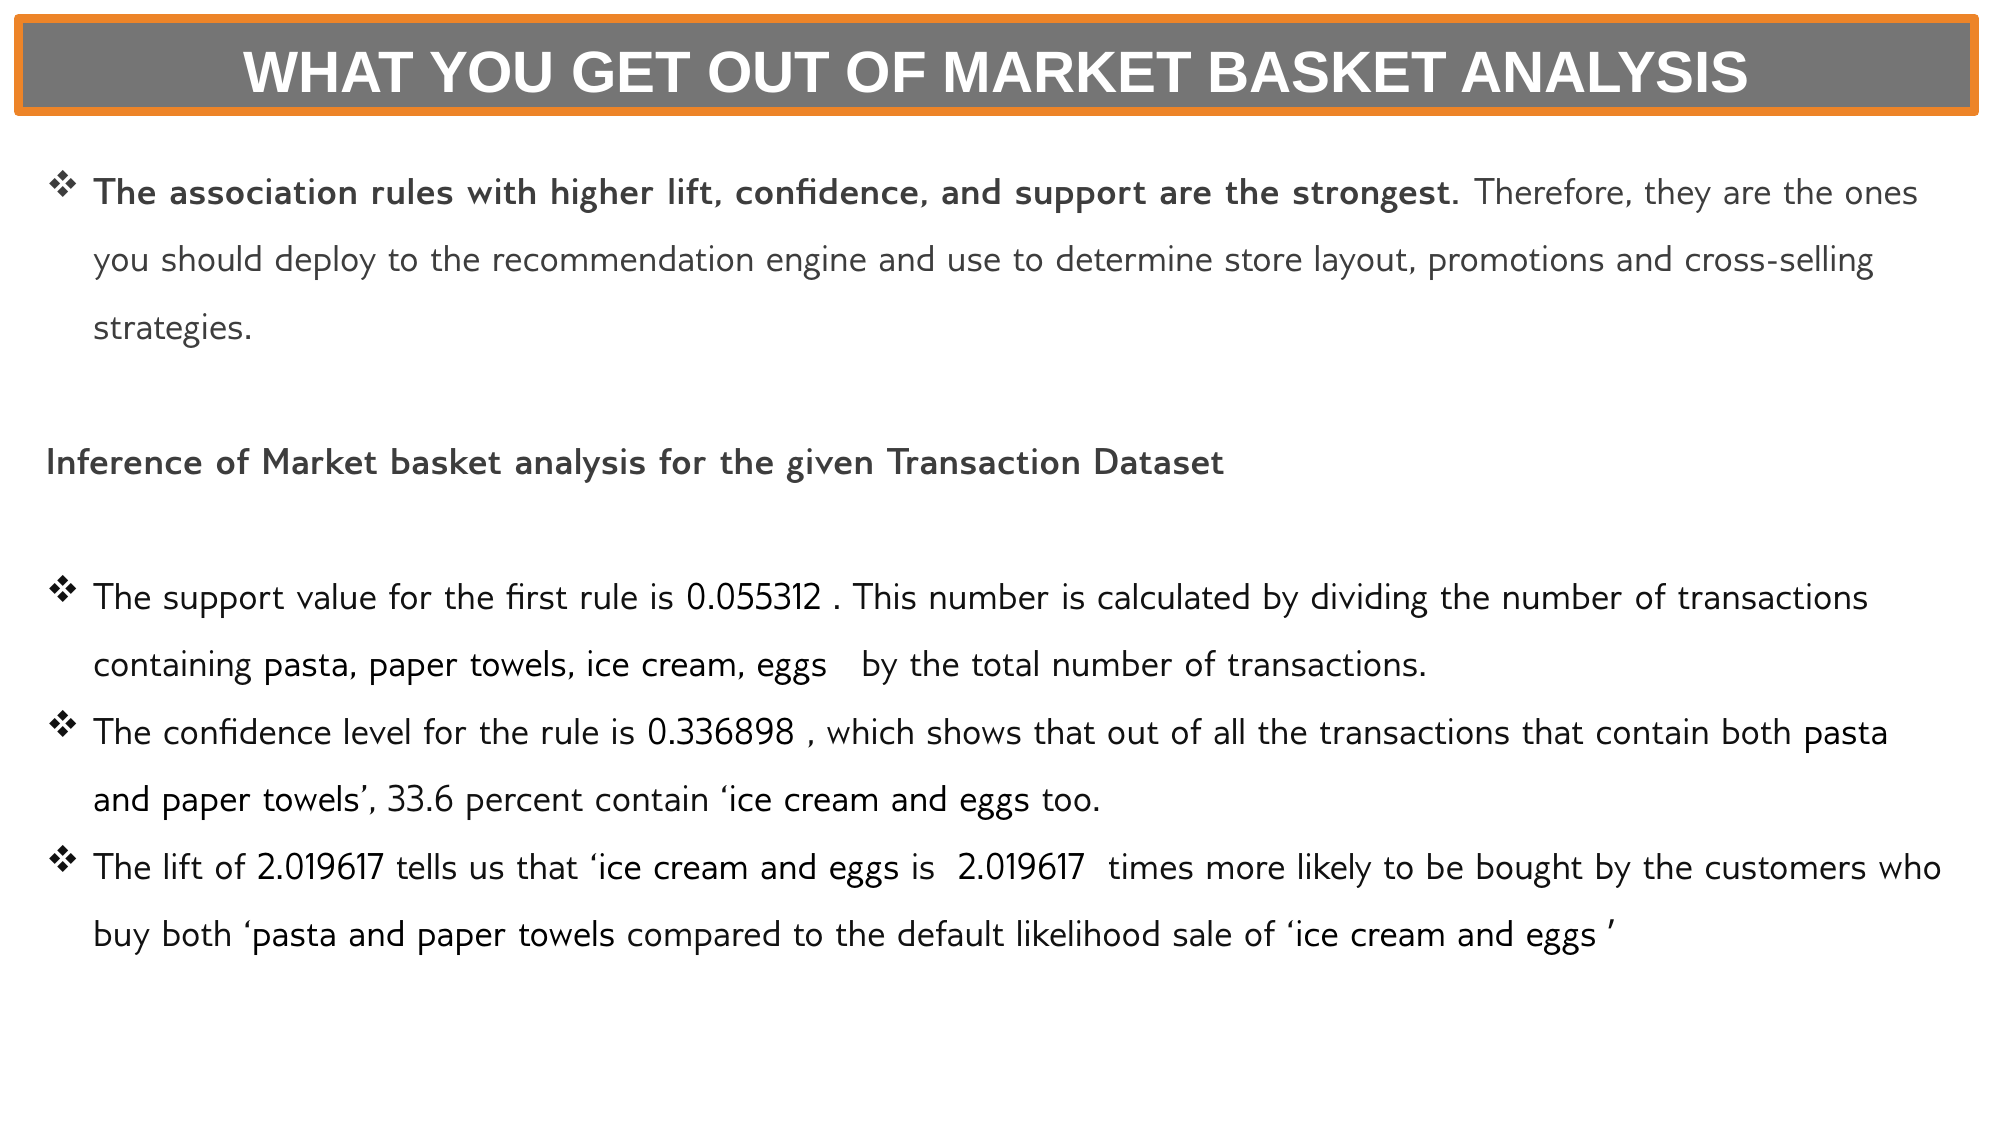

# What You Get out of Market Basket Analysis
The association rules with higher lift, confidence, and support are the strongest. Therefore, they are the ones you should deploy to the recommendation engine and use to determine store layout, promotions and cross-selling strategies.

Inference of Market basket analysis for the given Transaction Dataset

The support value for the first rule is 0.055312 . This number is calculated by dividing the number of transactions containing pasta, paper towels, ice cream, eggs   by the total number of transactions.
The confidence level for the rule is 0.336898 , which shows that out of all the transactions that contain both pasta and paper towels’, 33.6 percent contain ‘ice cream and eggs too.
The lift of 2.019617 tells us that ‘ice cream and eggs is  2.019617  times more likely to be bought by the customers who buy both ‘pasta and paper towels compared to the default likelihood sale of ‘ice cream and eggs ’